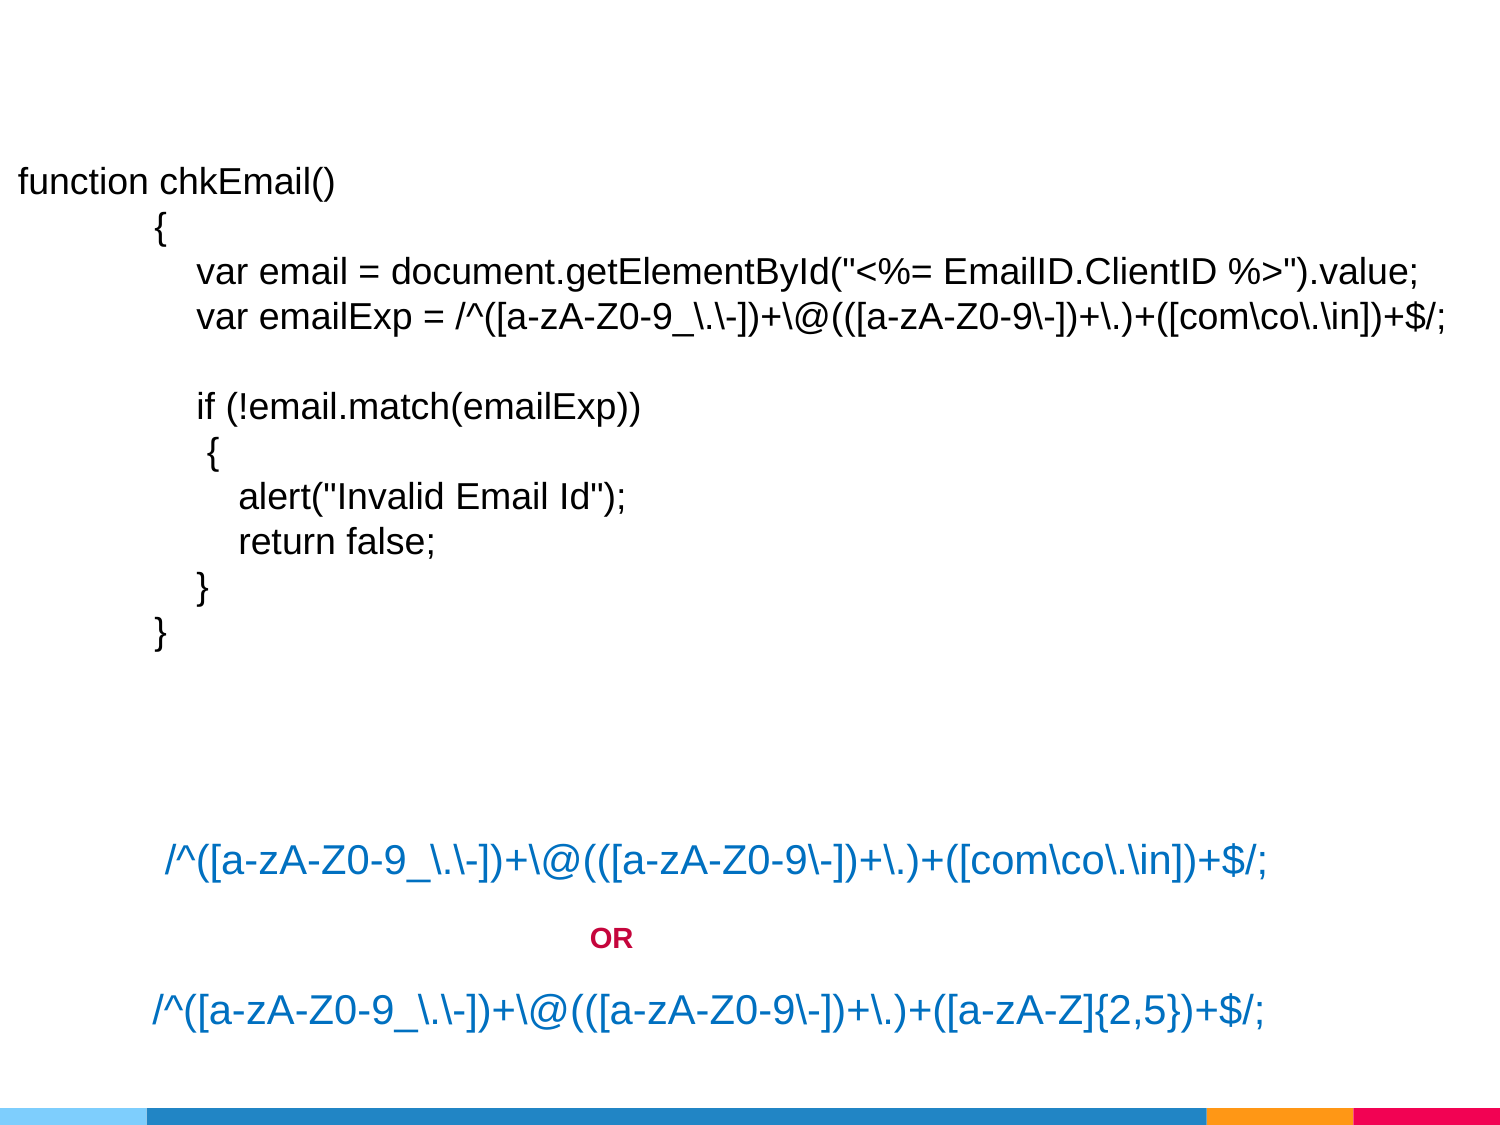

function chkEmail()
             {
                 var email = document.getElementById("<%= EmailID.ClientID %>").value;
                 var emailExp = /^([a-zA-Z0-9_\.\-])+\@(([a-zA-Z0-9\-])+\.)+([com\co\.\in])+$/;

                 if (!email.match(emailExp))
                  {
                     alert("Invalid Email Id");
                     return false;
                 }
             }
/^([a-zA-Z0-9_\.\-])+\@(([a-zA-Z0-9\-])+\.)+([com\co\.\in])+$/;
OR
/^([a-zA-Z0-9_\.\-])+\@(([a-zA-Z0-9\-])+\.)+([a-zA-Z]{2,5})+$/;